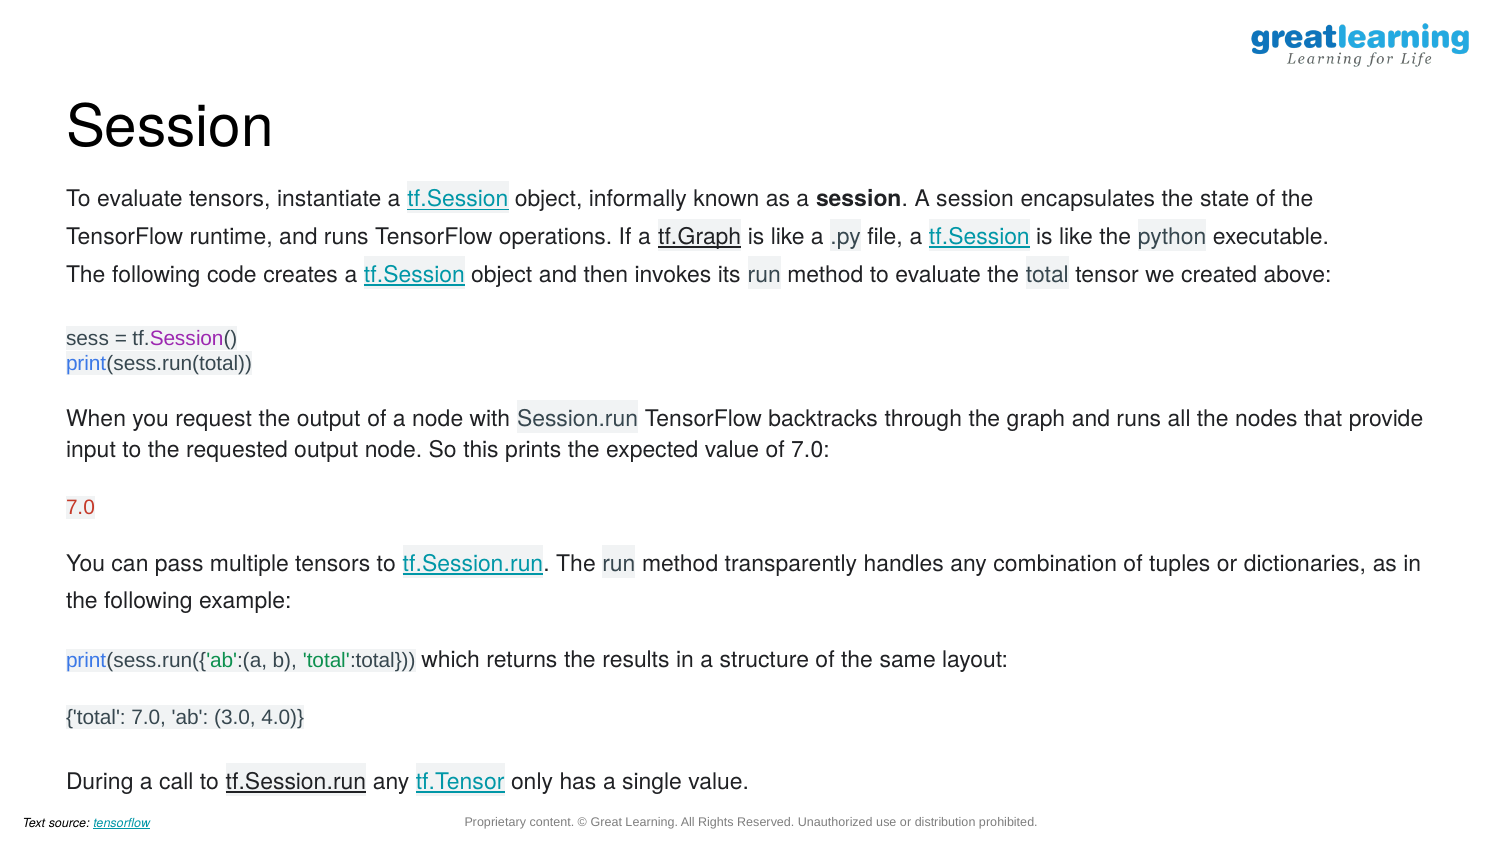

# Session
To evaluate tensors, instantiate a tf.Session object, informally known as a session. A session encapsulates the state of the TensorFlow runtime, and runs TensorFlow operations. If a tf.Graph is like a .py file, a tf.Session is like the python executable.
The following code creates a tf.Session object and then invokes its run method to evaluate the total tensor we created above:

sess = tf.Session()
print(sess.run(total))

When you request the output of a node with Session.run TensorFlow backtracks through the graph and runs all the nodes that provide input to the requested output node. So this prints the expected value of 7.0:

7.0

You can pass multiple tensors to tf.Session.run. The run method transparently handles any combination of tuples or dictionaries, as in the following example:

print(sess.run({'ab':(a, b), 'total':total})) which returns the results in a structure of the same layout:

{'total': 7.0, 'ab': (3.0, 4.0)}
During a call to tf.Session.run any tf.Tensor only has a single value.
Text source: tensorflow